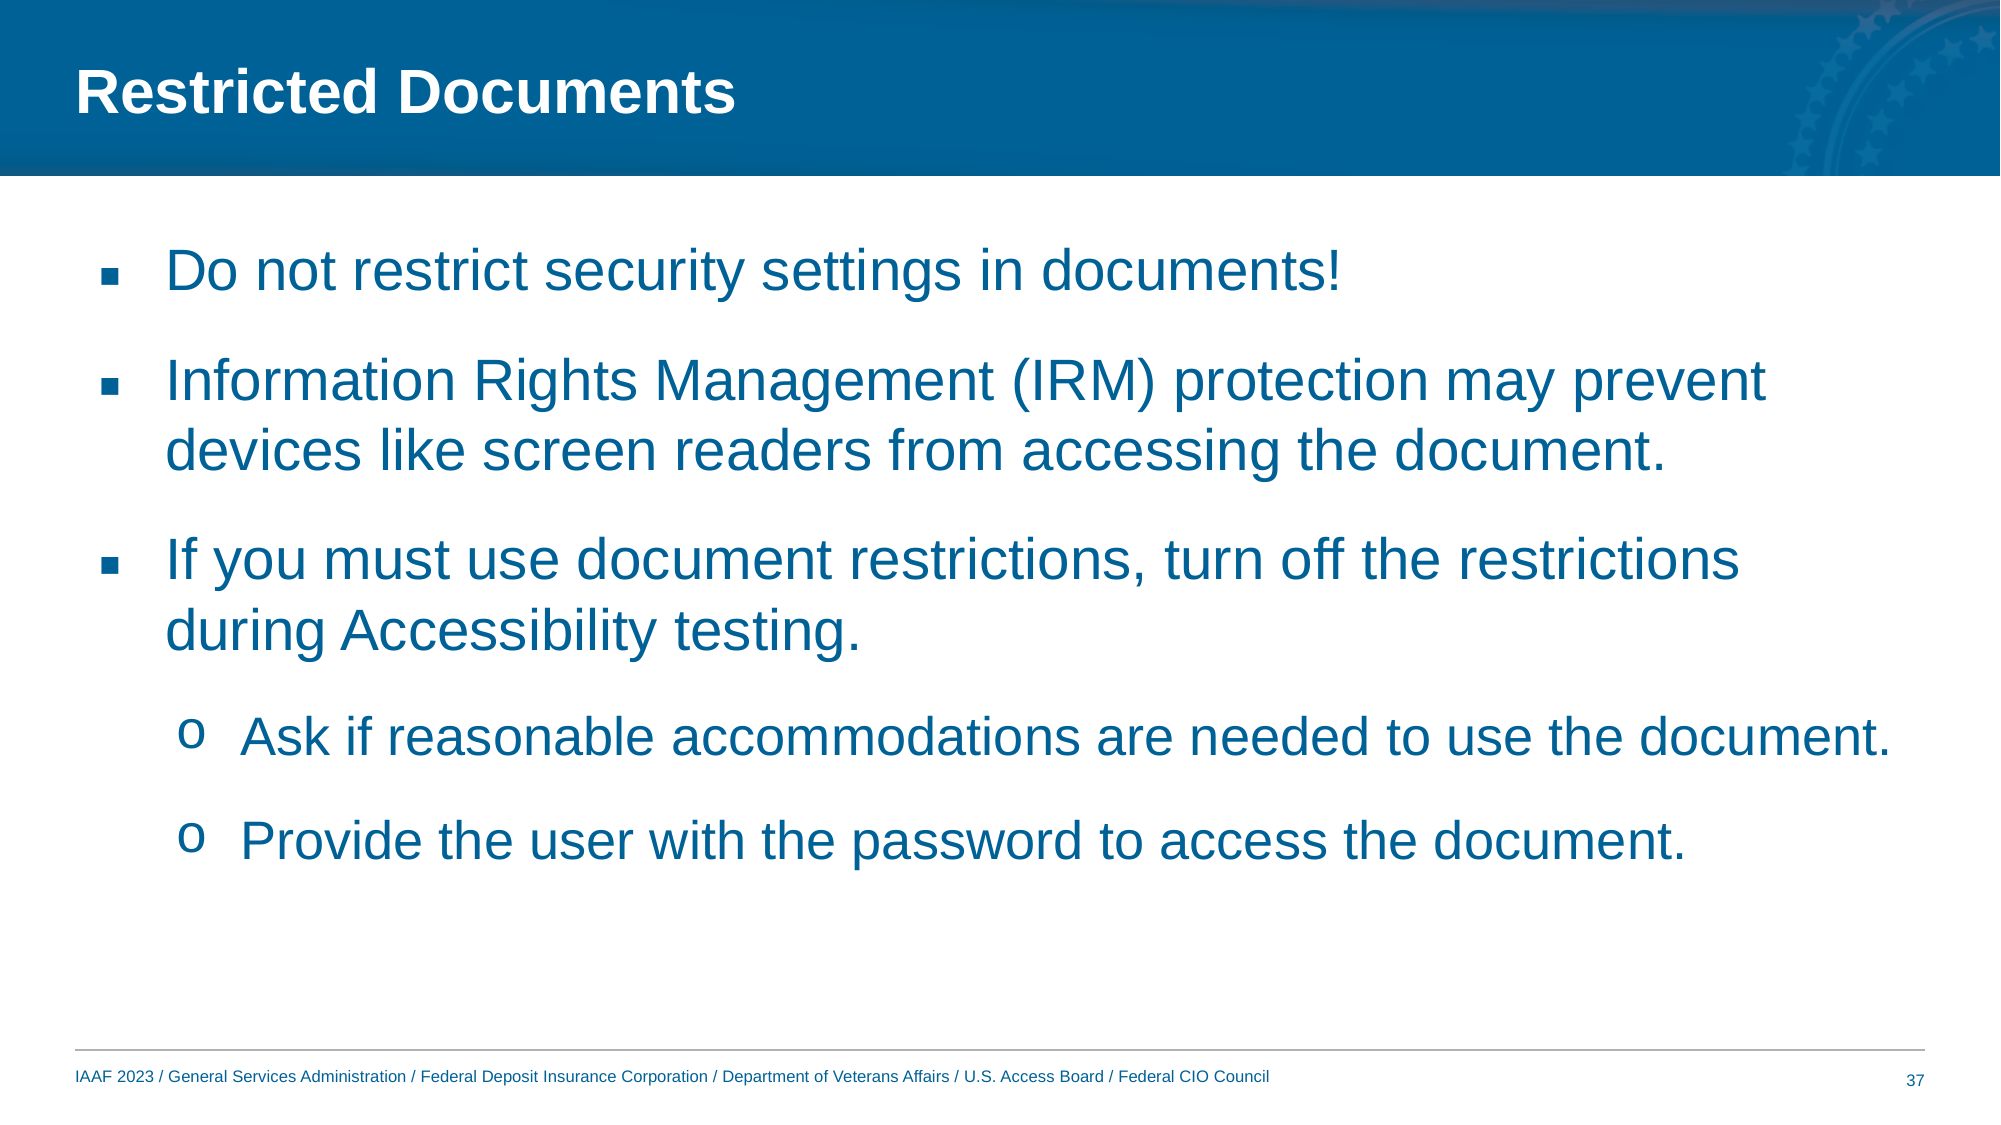

# Restricted Documents
Do not restrict security settings in documents!
Information Rights Management (IRM) protection may prevent devices like screen readers from accessing the document.
If you must use document restrictions, turn off the restrictions during Accessibility testing.
Ask if reasonable accommodations are needed to use the document.
Provide the user with the password to access the document.

37